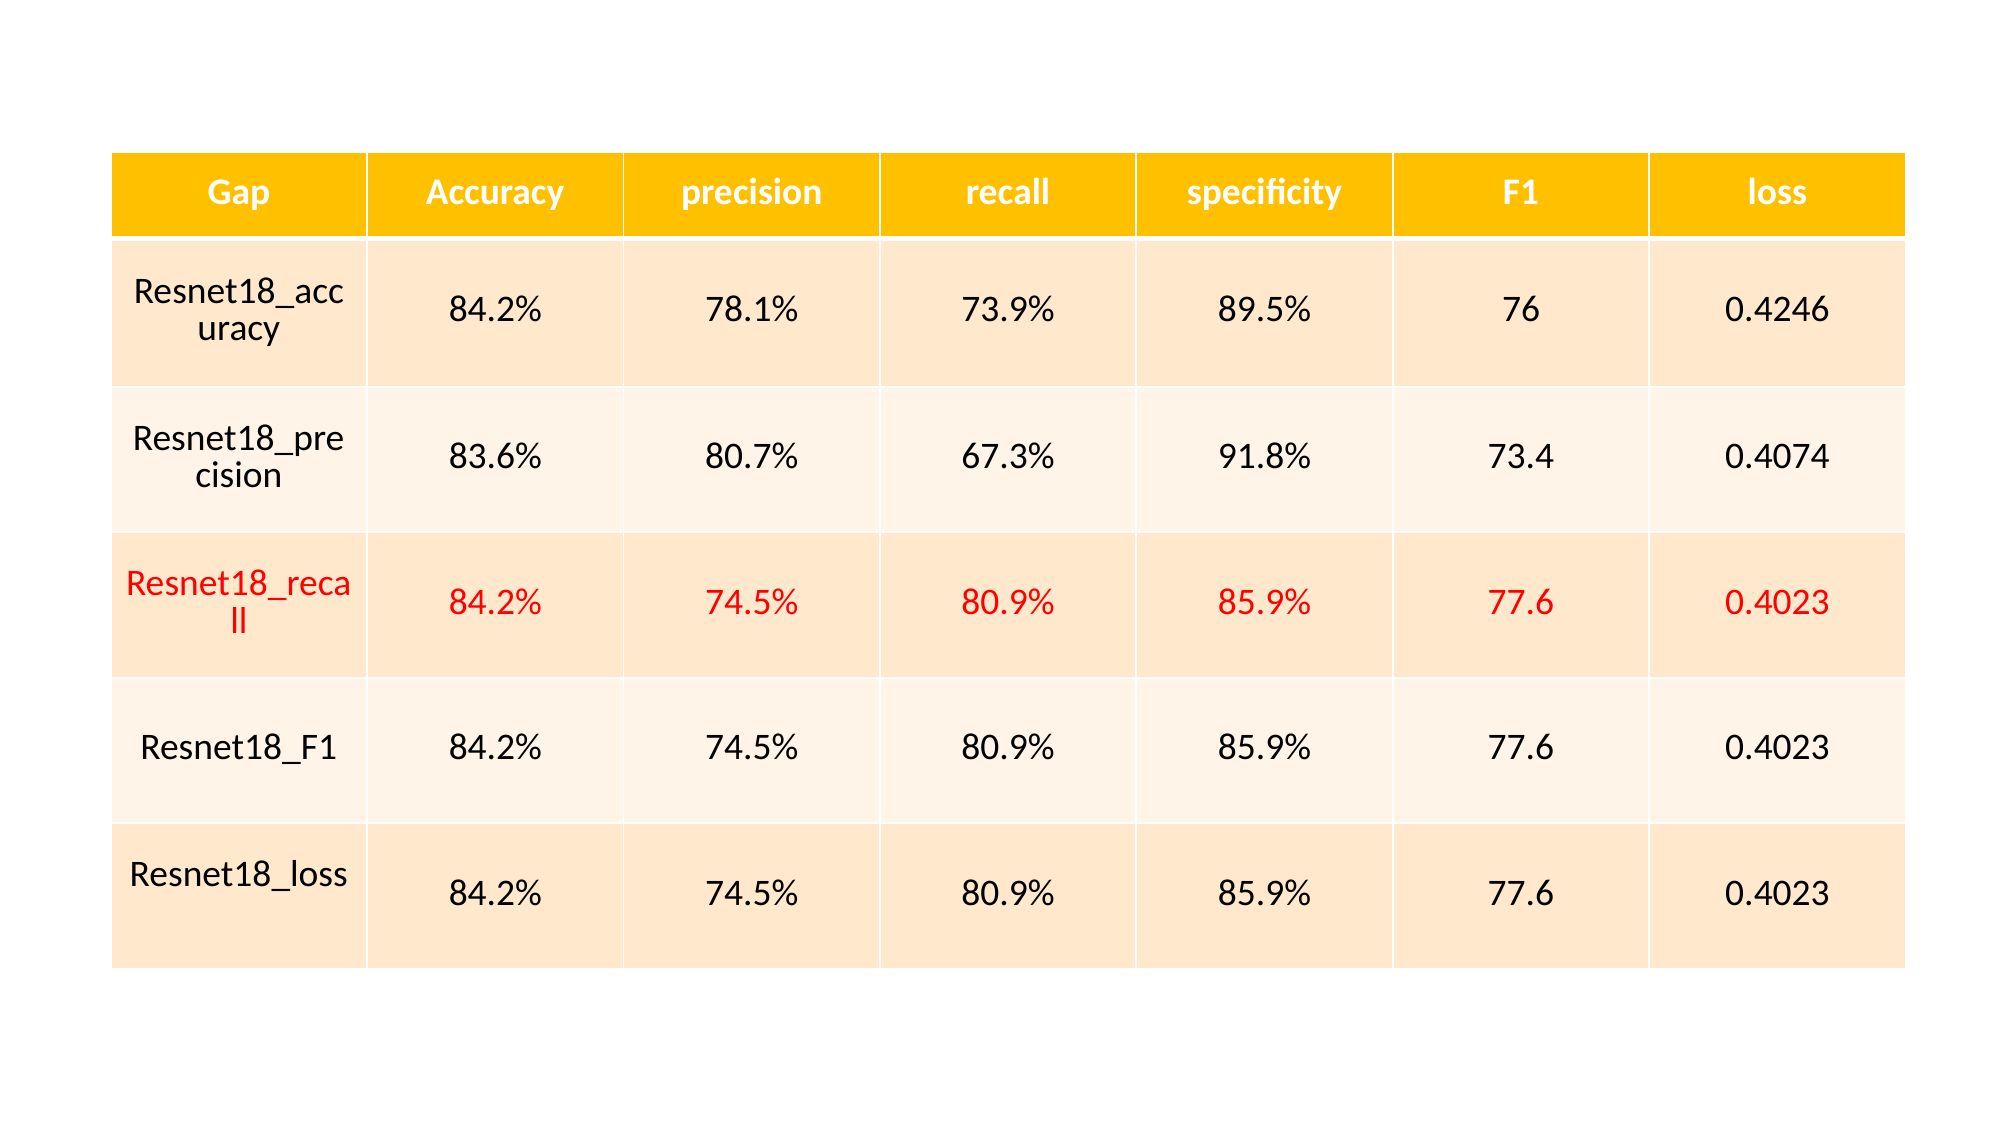

| Gap | Accuracy | precision | recall | specificity | F1 | loss |
| --- | --- | --- | --- | --- | --- | --- |
| Resnet18\_accuracy | 84.2% | 78.1% | 73.9% | 89.5% | 76 | 0.4246 |
| Resnet18\_precision | 83.6% | 80.7% | 67.3% | 91.8% | 73.4 | 0.4074 |
| Resnet18\_recall | 84.2% | 74.5% | 80.9% | 85.9% | 77.6 | 0.4023 |
| Resnet18\_F1 | 84.2% | 74.5% | 80.9% | 85.9% | 77.6 | 0.4023 |
| Resnet18\_loss | 84.2% | 74.5% | 80.9% | 85.9% | 77.6 | 0.4023 |